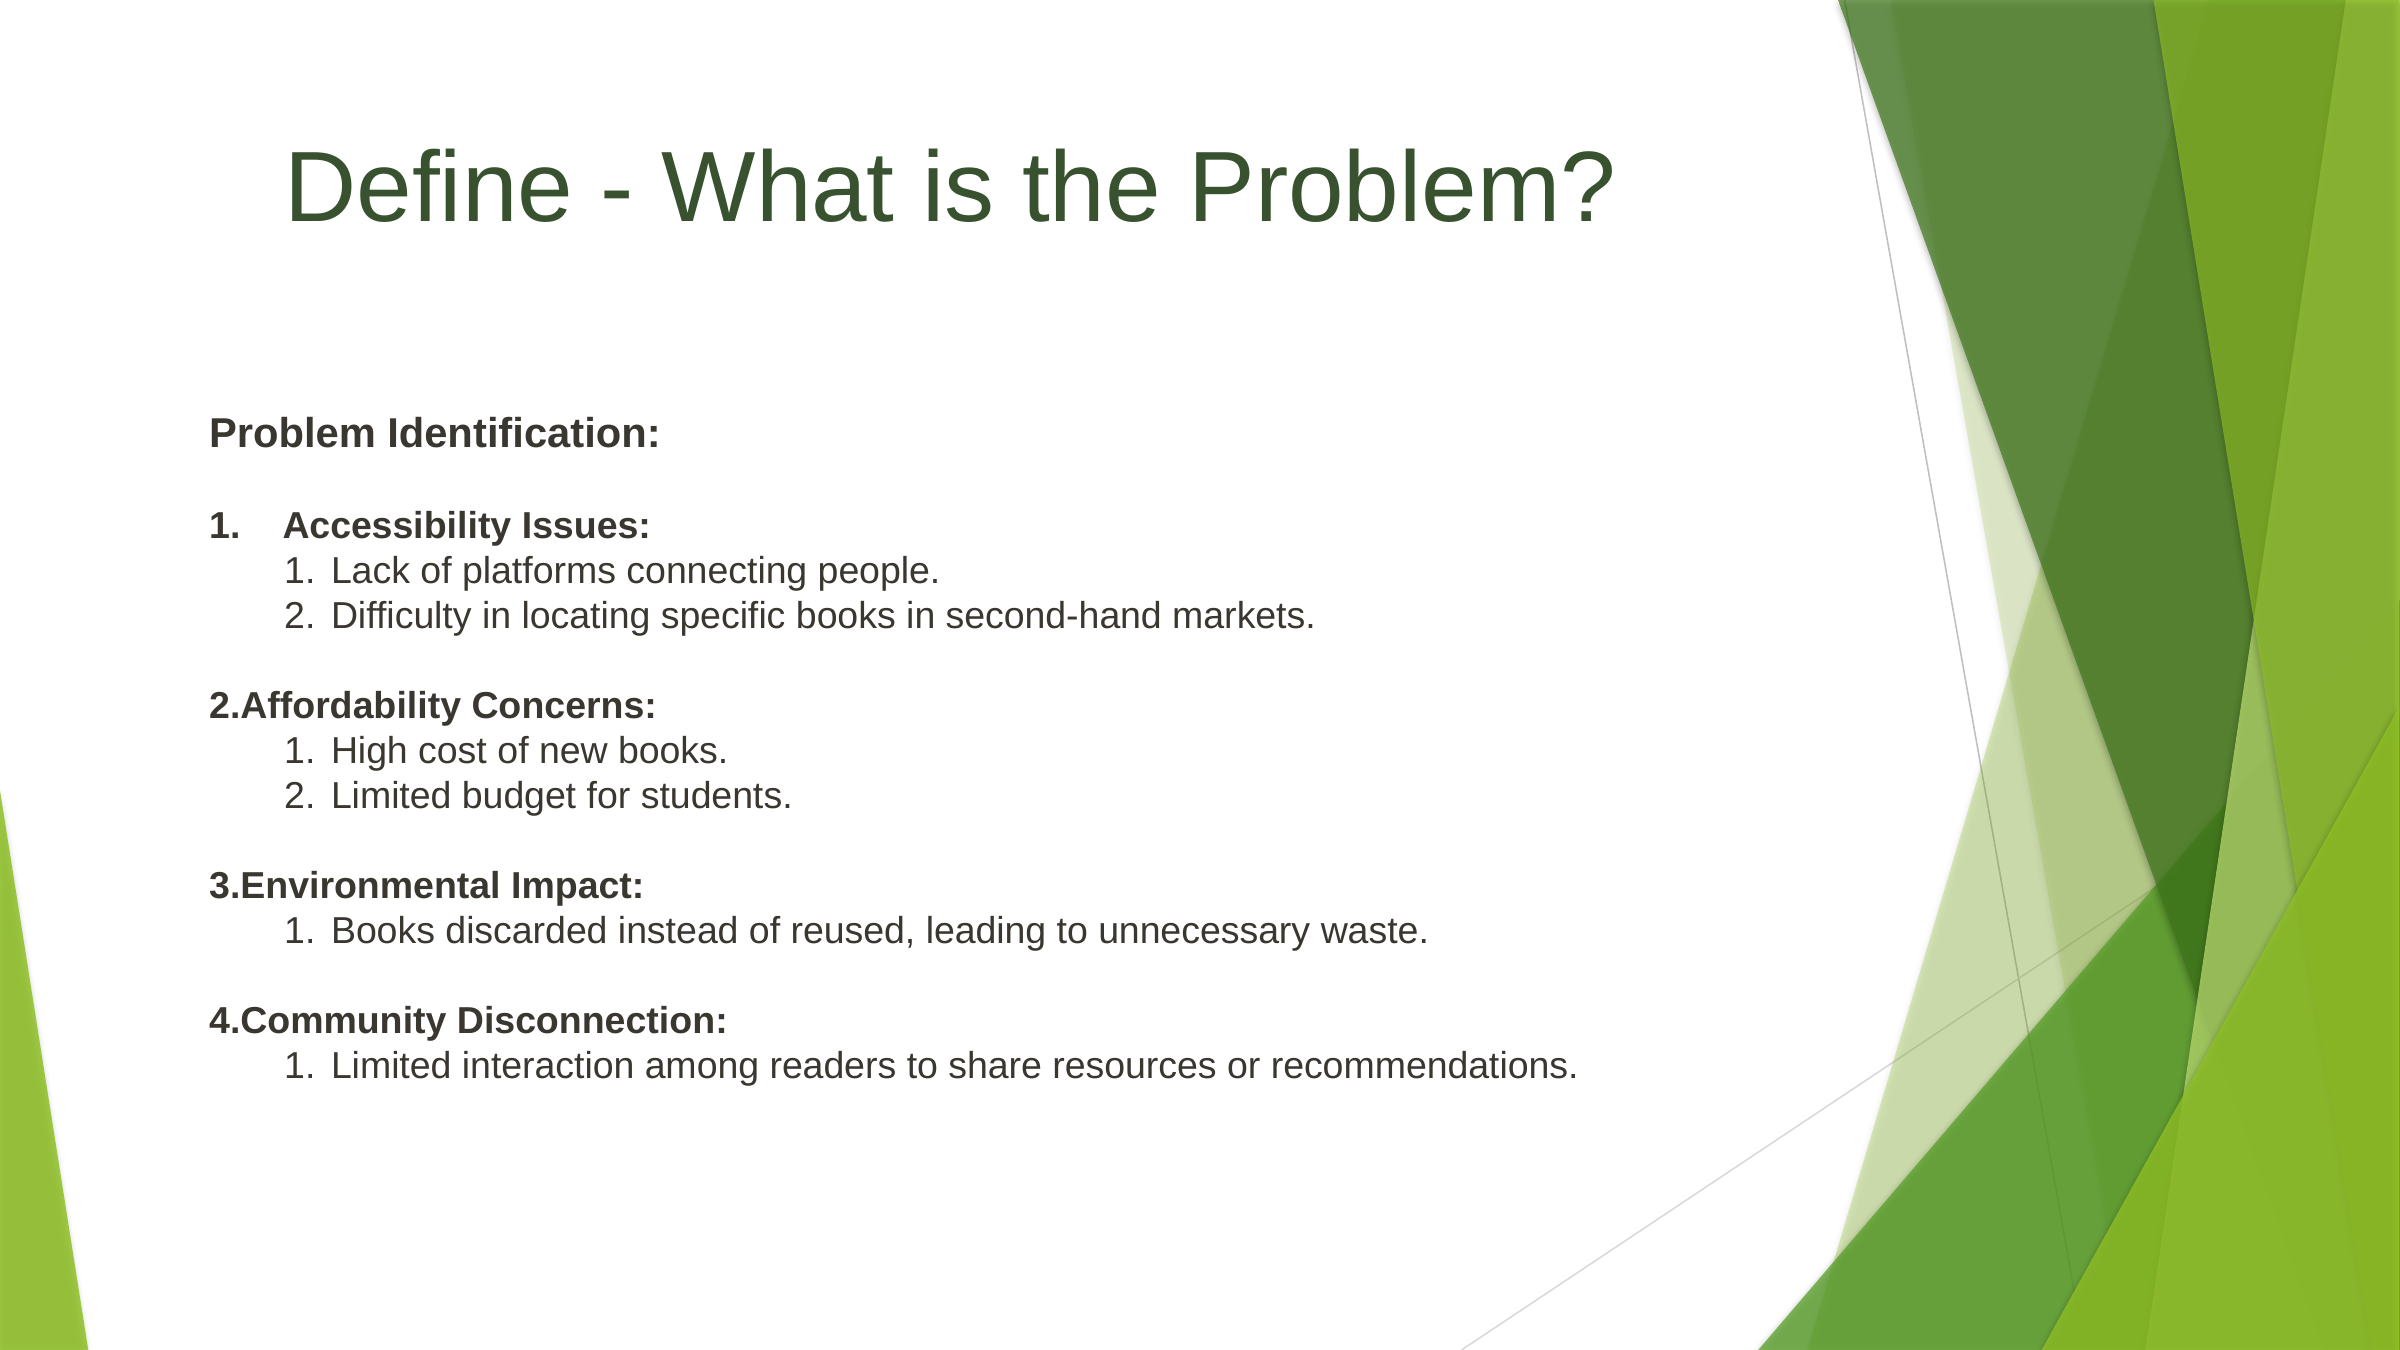

Define - What is the Problem?

Problem Identification:

    Accessibility Issues:
Lack of platforms connecting people.
Difficulty in locating specific books in second-hand markets.

Affordability Concerns:
High cost of new books.
Limited budget for students.

Environmental Impact:
Books discarded instead of reused, leading to unnecessary waste.

Community Disconnection:
Limited interaction among readers to share resources or recommendations.